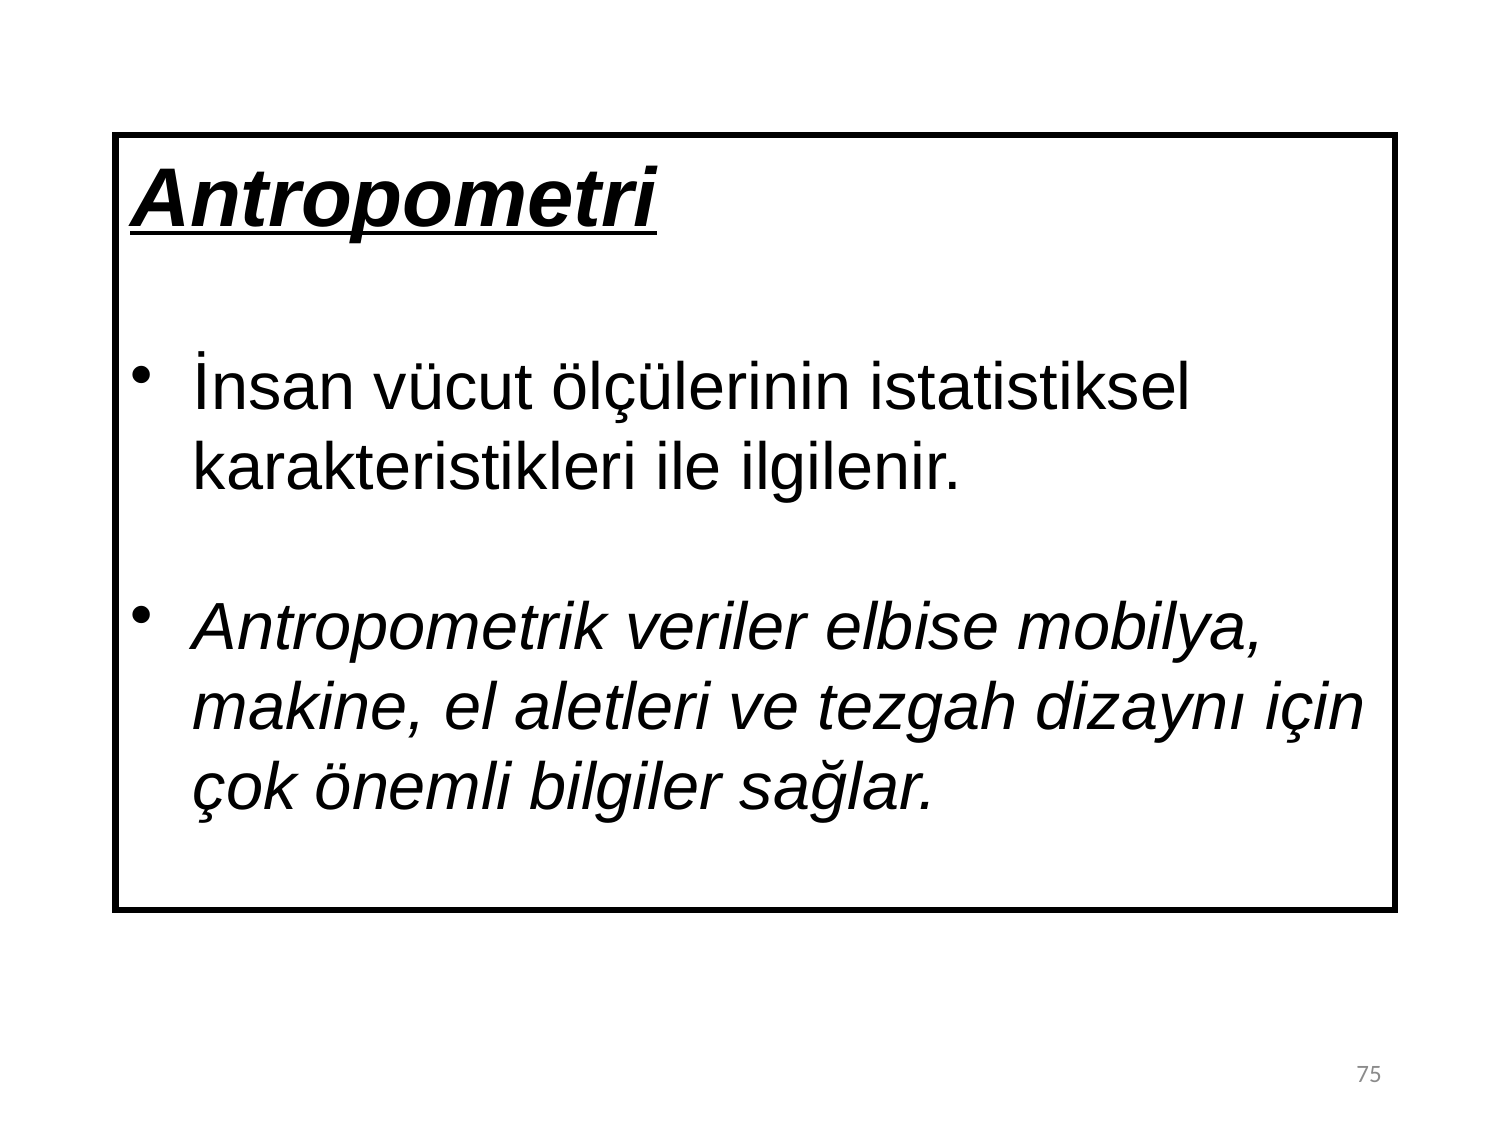

Antropometri

İnsan vücut ölçülerinin istatistiksel karakteristikleri ile ilgilenir.

Antropometrik veriler elbise mobilya, makine, el aletleri ve tezgah dizaynı için çok önemli bilgiler sağlar.

75